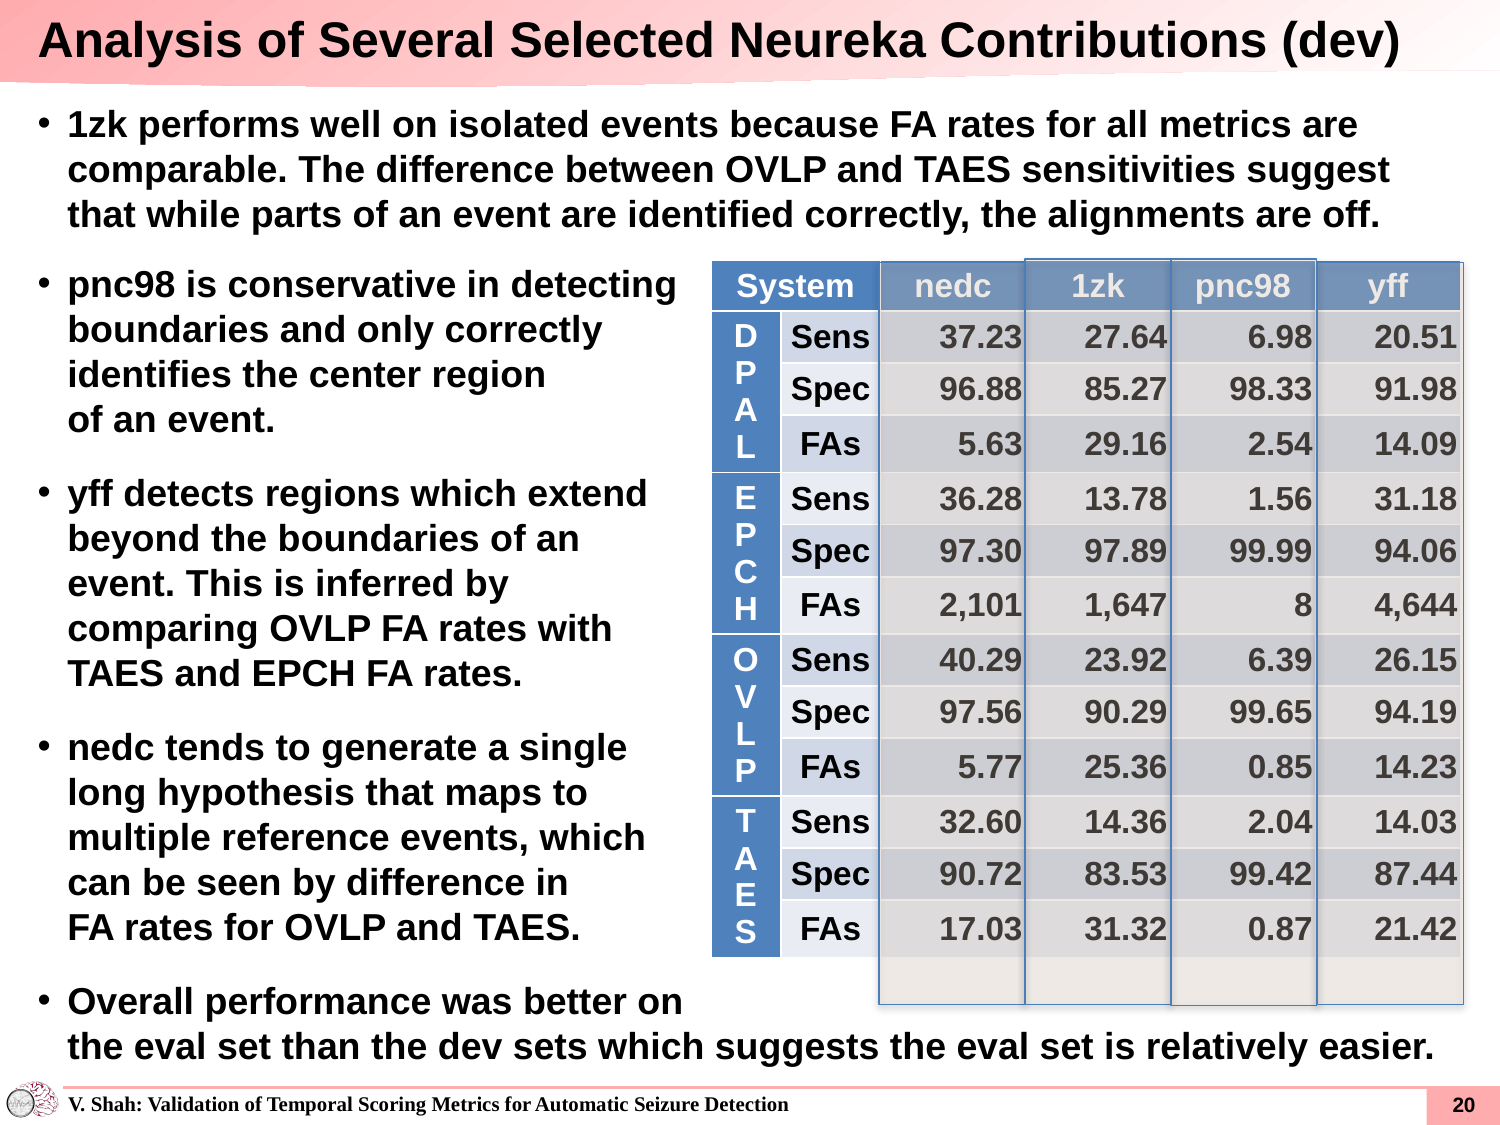

Analysis of Several Selected Neureka Contributions (dev)
1zk performs well on isolated events because FA rates for all metrics are comparable. The difference between OVLP and TAES sensitivities suggest that while parts of an event are identified correctly, the alignments are off.
pnc98 is conservative in detecting
boundaries and only correctly
identifies the center region
of an event.
yff detects regions which extend
beyond the boundaries of an
event. This is inferred by
comparing OVLP FA rates with
TAES and EPCH FA rates.
nedc tends to generate a single
long hypothesis that maps to
multiple reference events, which
can be seen by difference in
FA rates for OVLP and TAES.
Overall performance was better on
the eval set than the dev sets which suggests the eval set is relatively easier.

| System |  | nedc | 1zk | pnc98 | yff |
| --- | --- | --- | --- | --- | --- |
| D P A L | Sens | 37.23 | 27.64 | 6.98 | 20.51 |
|  | Spec | 96.88 | 85.27 | 98.33 | 91.98 |
|  | FAs | 5.63 | 29.16 | 2.54 | 14.09 |
| E P C H | Sens | 36.28 | 13.78 | 1.56 | 31.18 |
|  | Spec | 97.30 | 97.89 | 99.99 | 94.06 |
|  | FAs | 2,101 | 1,647 | 8 | 4,644 |
| O V L P | Sens | 40.29 | 23.92 | 6.39 | 26.15 |
|  | Spec | 97.56 | 90.29 | 99.65 | 94.19 |
|  | FAs | 5.77 | 25.36 | 0.85 | 14.23 |
| T A E S | Sens | 32.60 | 14.36 | 2.04 | 14.03 |
|  | Spec | 90.72 | 83.53 | 99.42 | 87.44 |
|  | FAs | 17.03 | 31.32 | 0.87 | 21.42 |